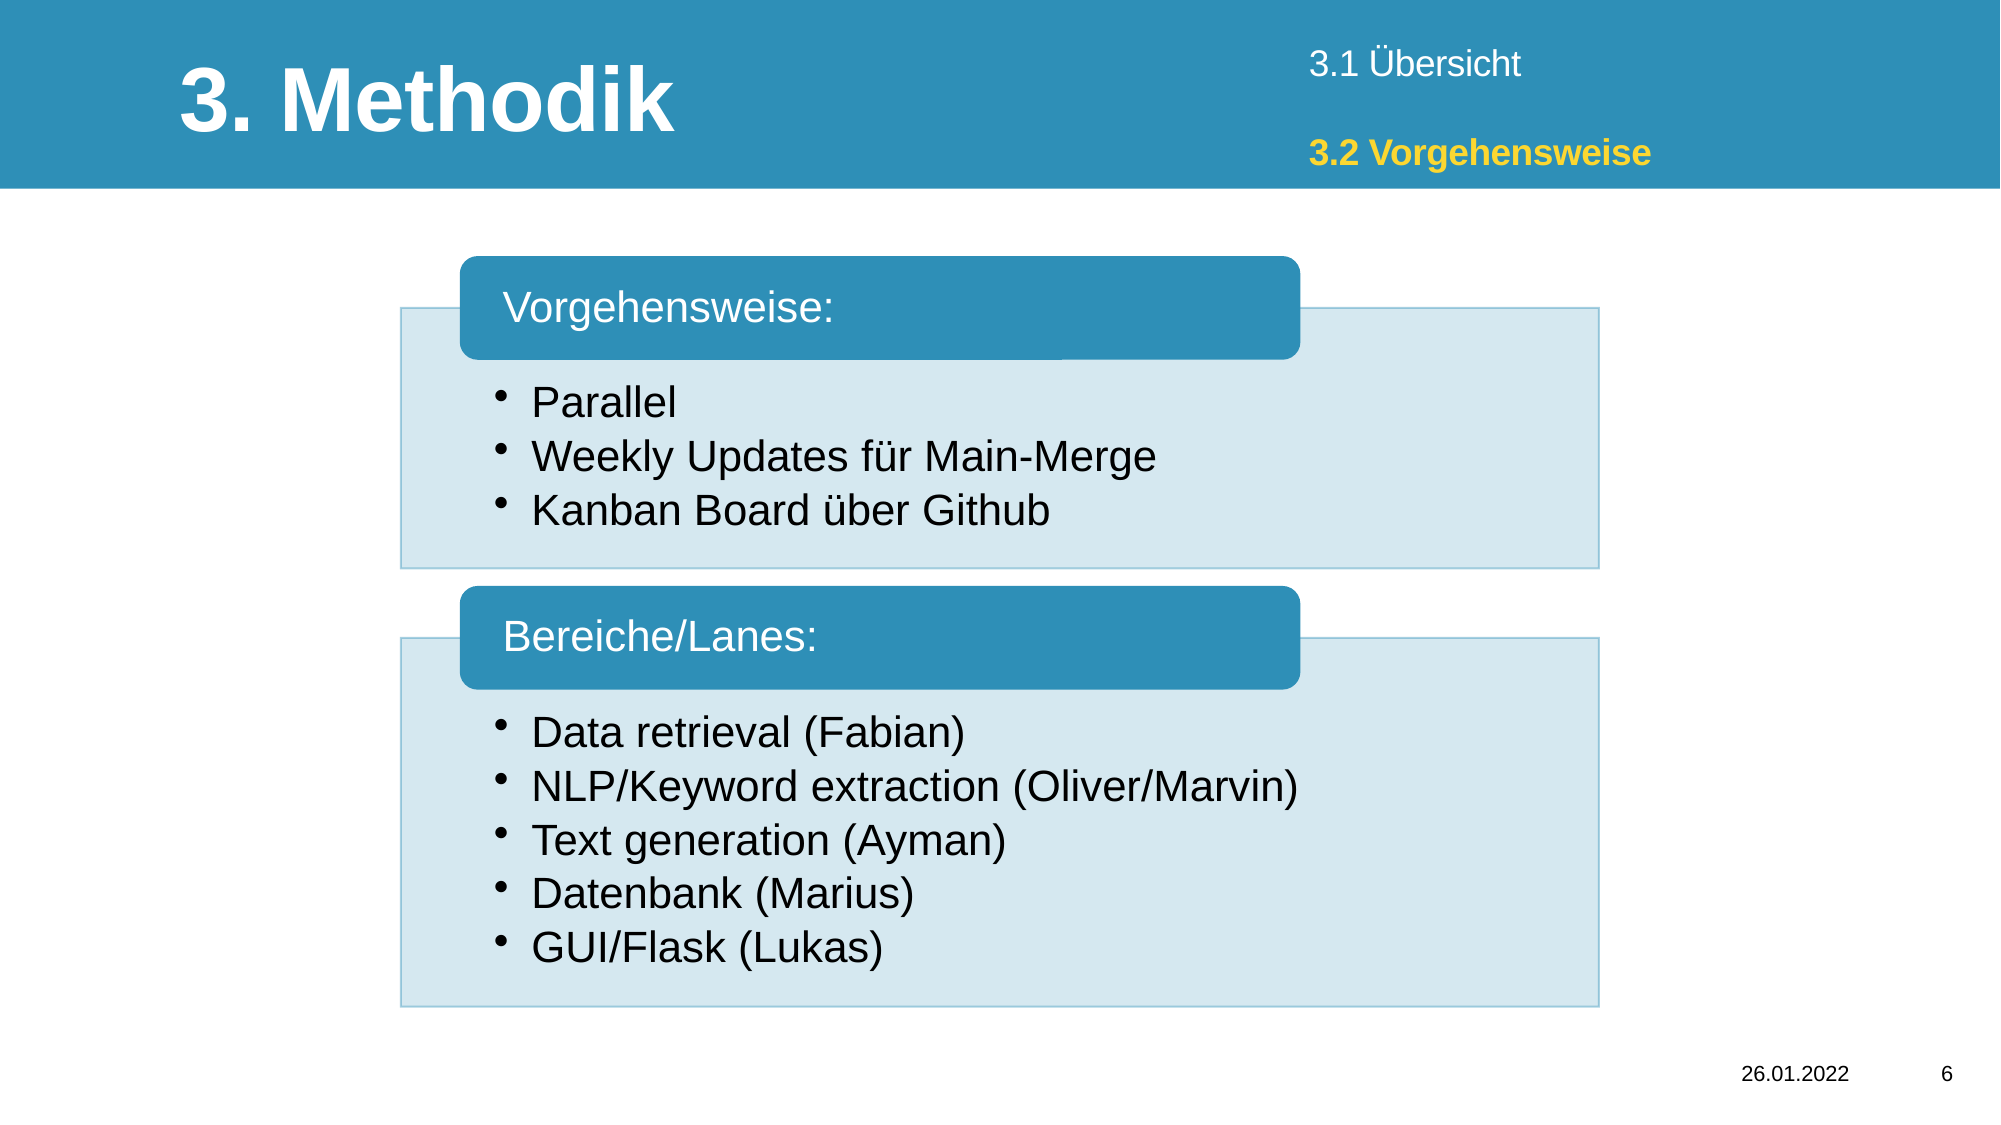

# 3. Methodik
3.1 Übersicht

3.2 Vorgehensweise
Parallel
Weekly Updates für Main-Merge
Kanban Board über Github
Vorgehensweise:
Data retrieval (Fabian)
NLP/Keyword extraction (Oliver/Marvin)
Text generation (Ayman)
Datenbank (Marius)
GUI/Flask (Lukas)
Bereiche/Lanes:
26.01.2022
6